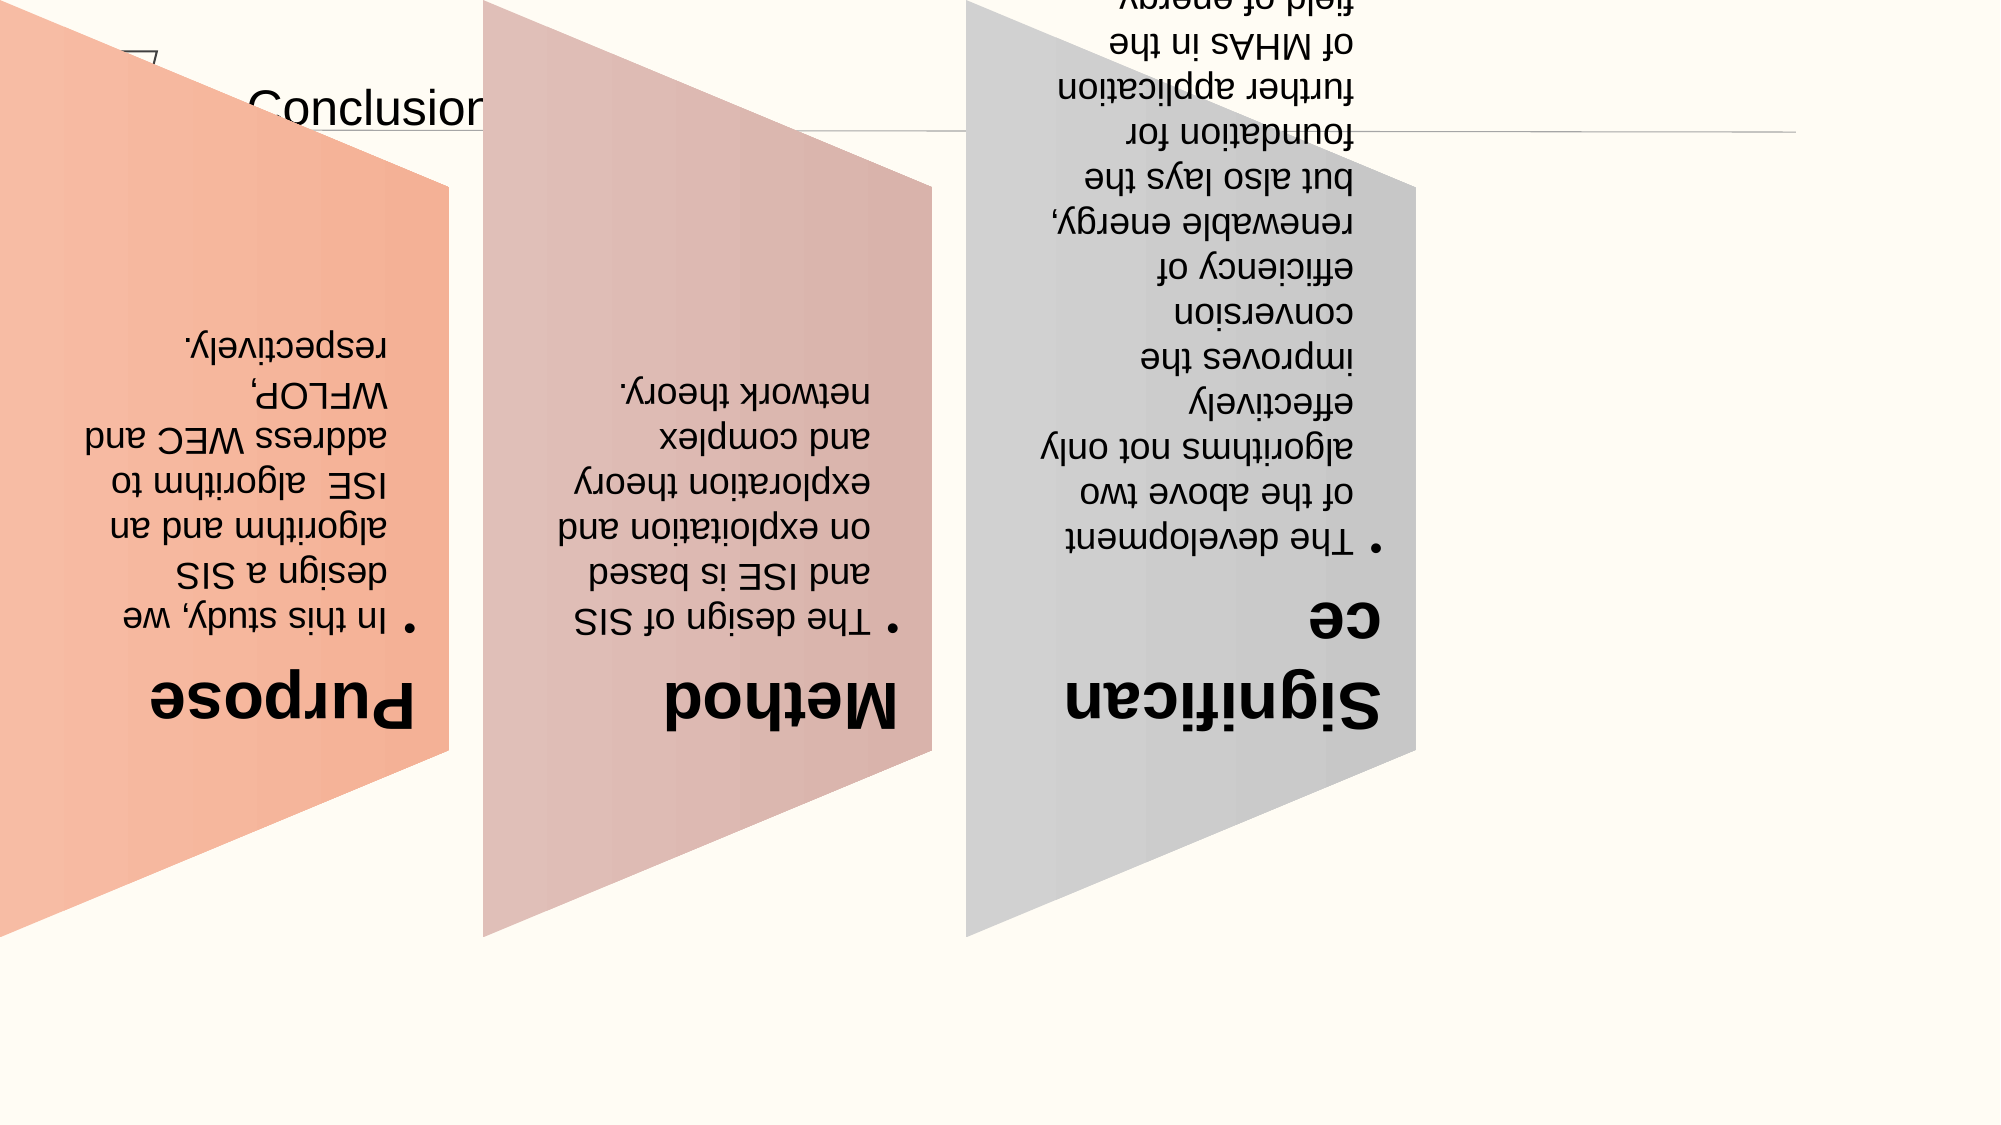

Conclusion
4
Purpose
In this study, we design a SIS algorithm and an ISE  algorithm to address WEC and WFLOP, respectively.
Method
The design of SIS and ISE is based on exploitation and exploration theory and complex network theory.
Significance
The development of the above two algorithms not only effectively improves the conversion efficiency of renewable energy, but also lays the foundation for further application of MHAs in the field of energy optimization.
53